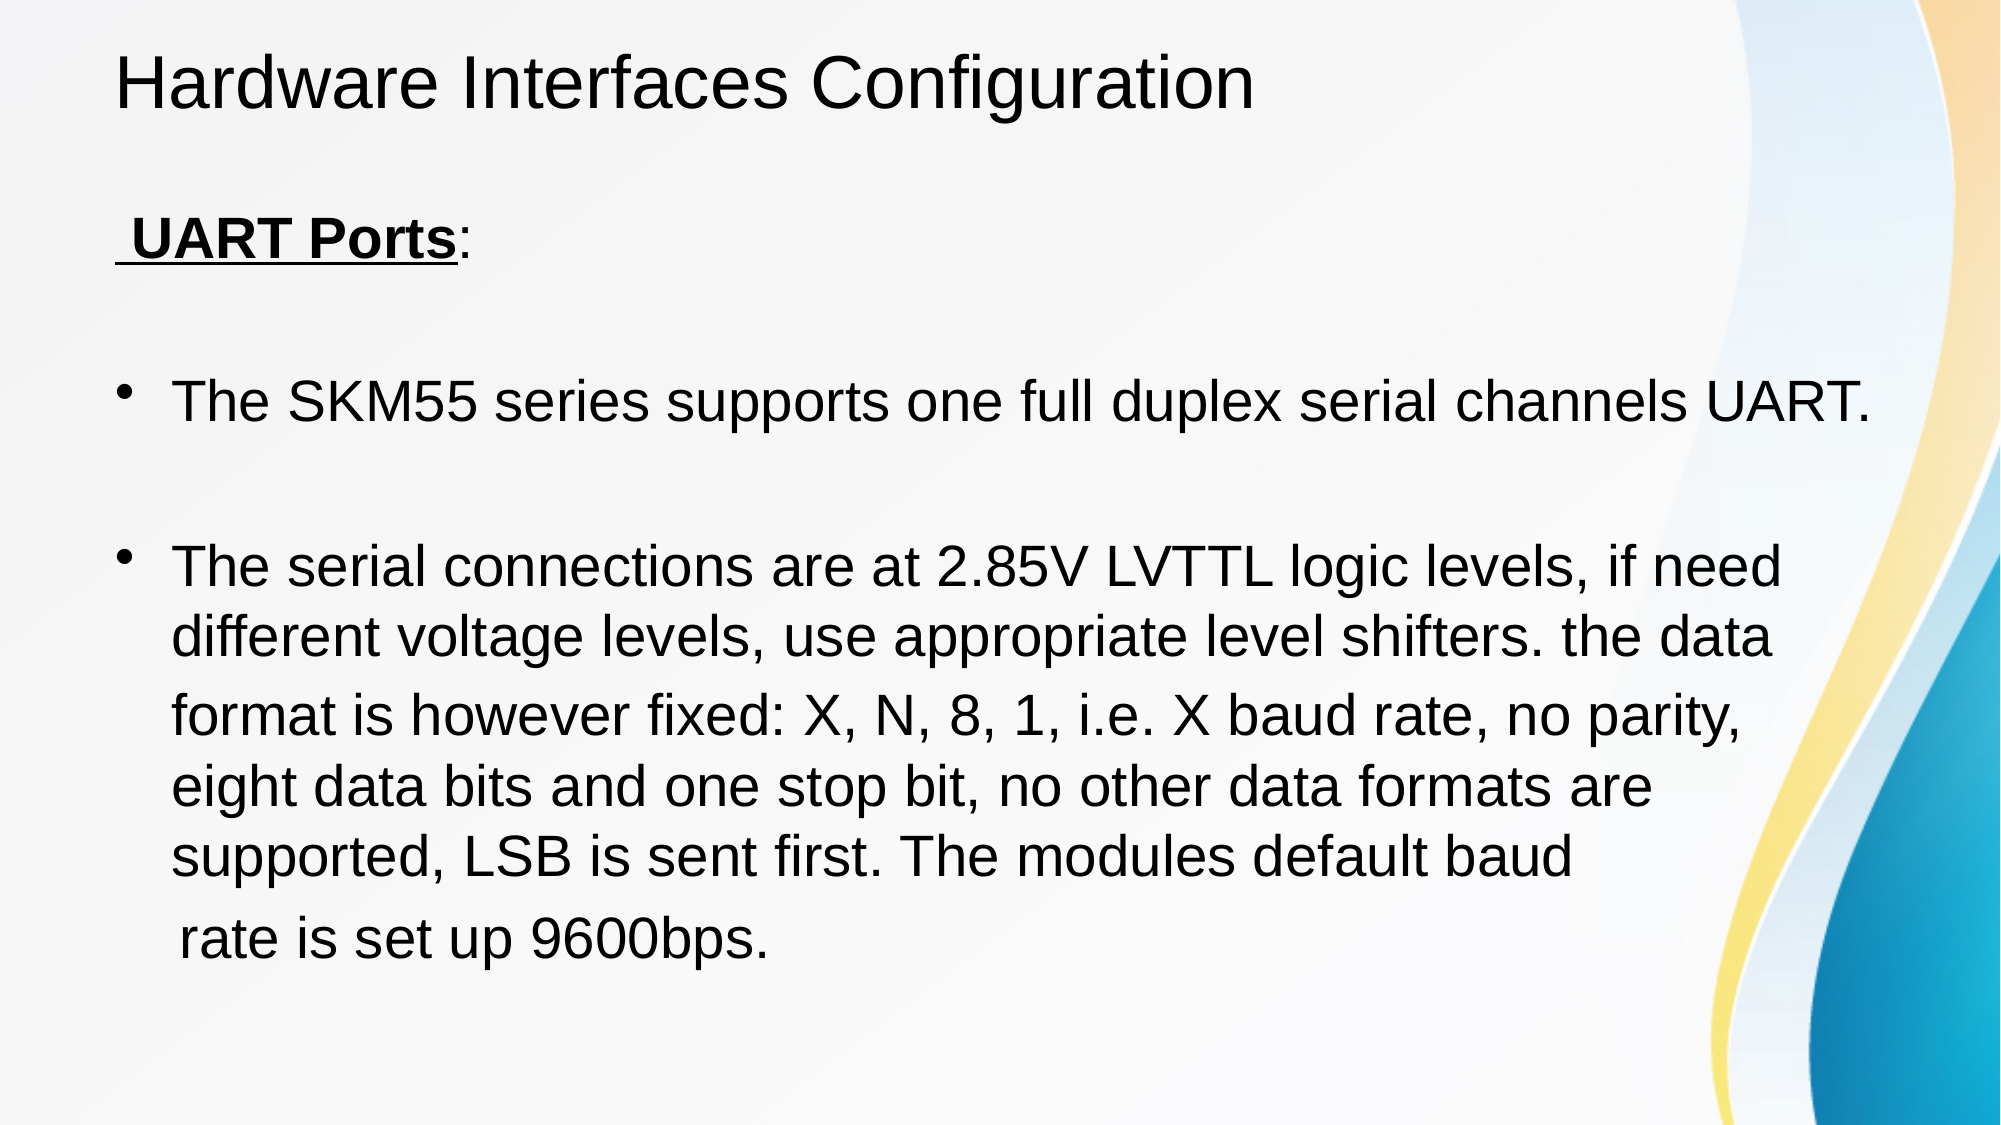

# Hardware Interfaces Configuration
 UART Ports:

The SKM55 series supports one full duplex serial channels UART.

The serial connections are at 2.85V LVTTL logic levels, if need different voltage levels, use appropriate level shifters. the data format is however fixed: X, N, 8, 1, i.e. X baud rate, no parity,  eight data bits and one stop bit, no other data formats are    supported, LSB is sent first. The modules default baud
    rate is set up 9600bps.